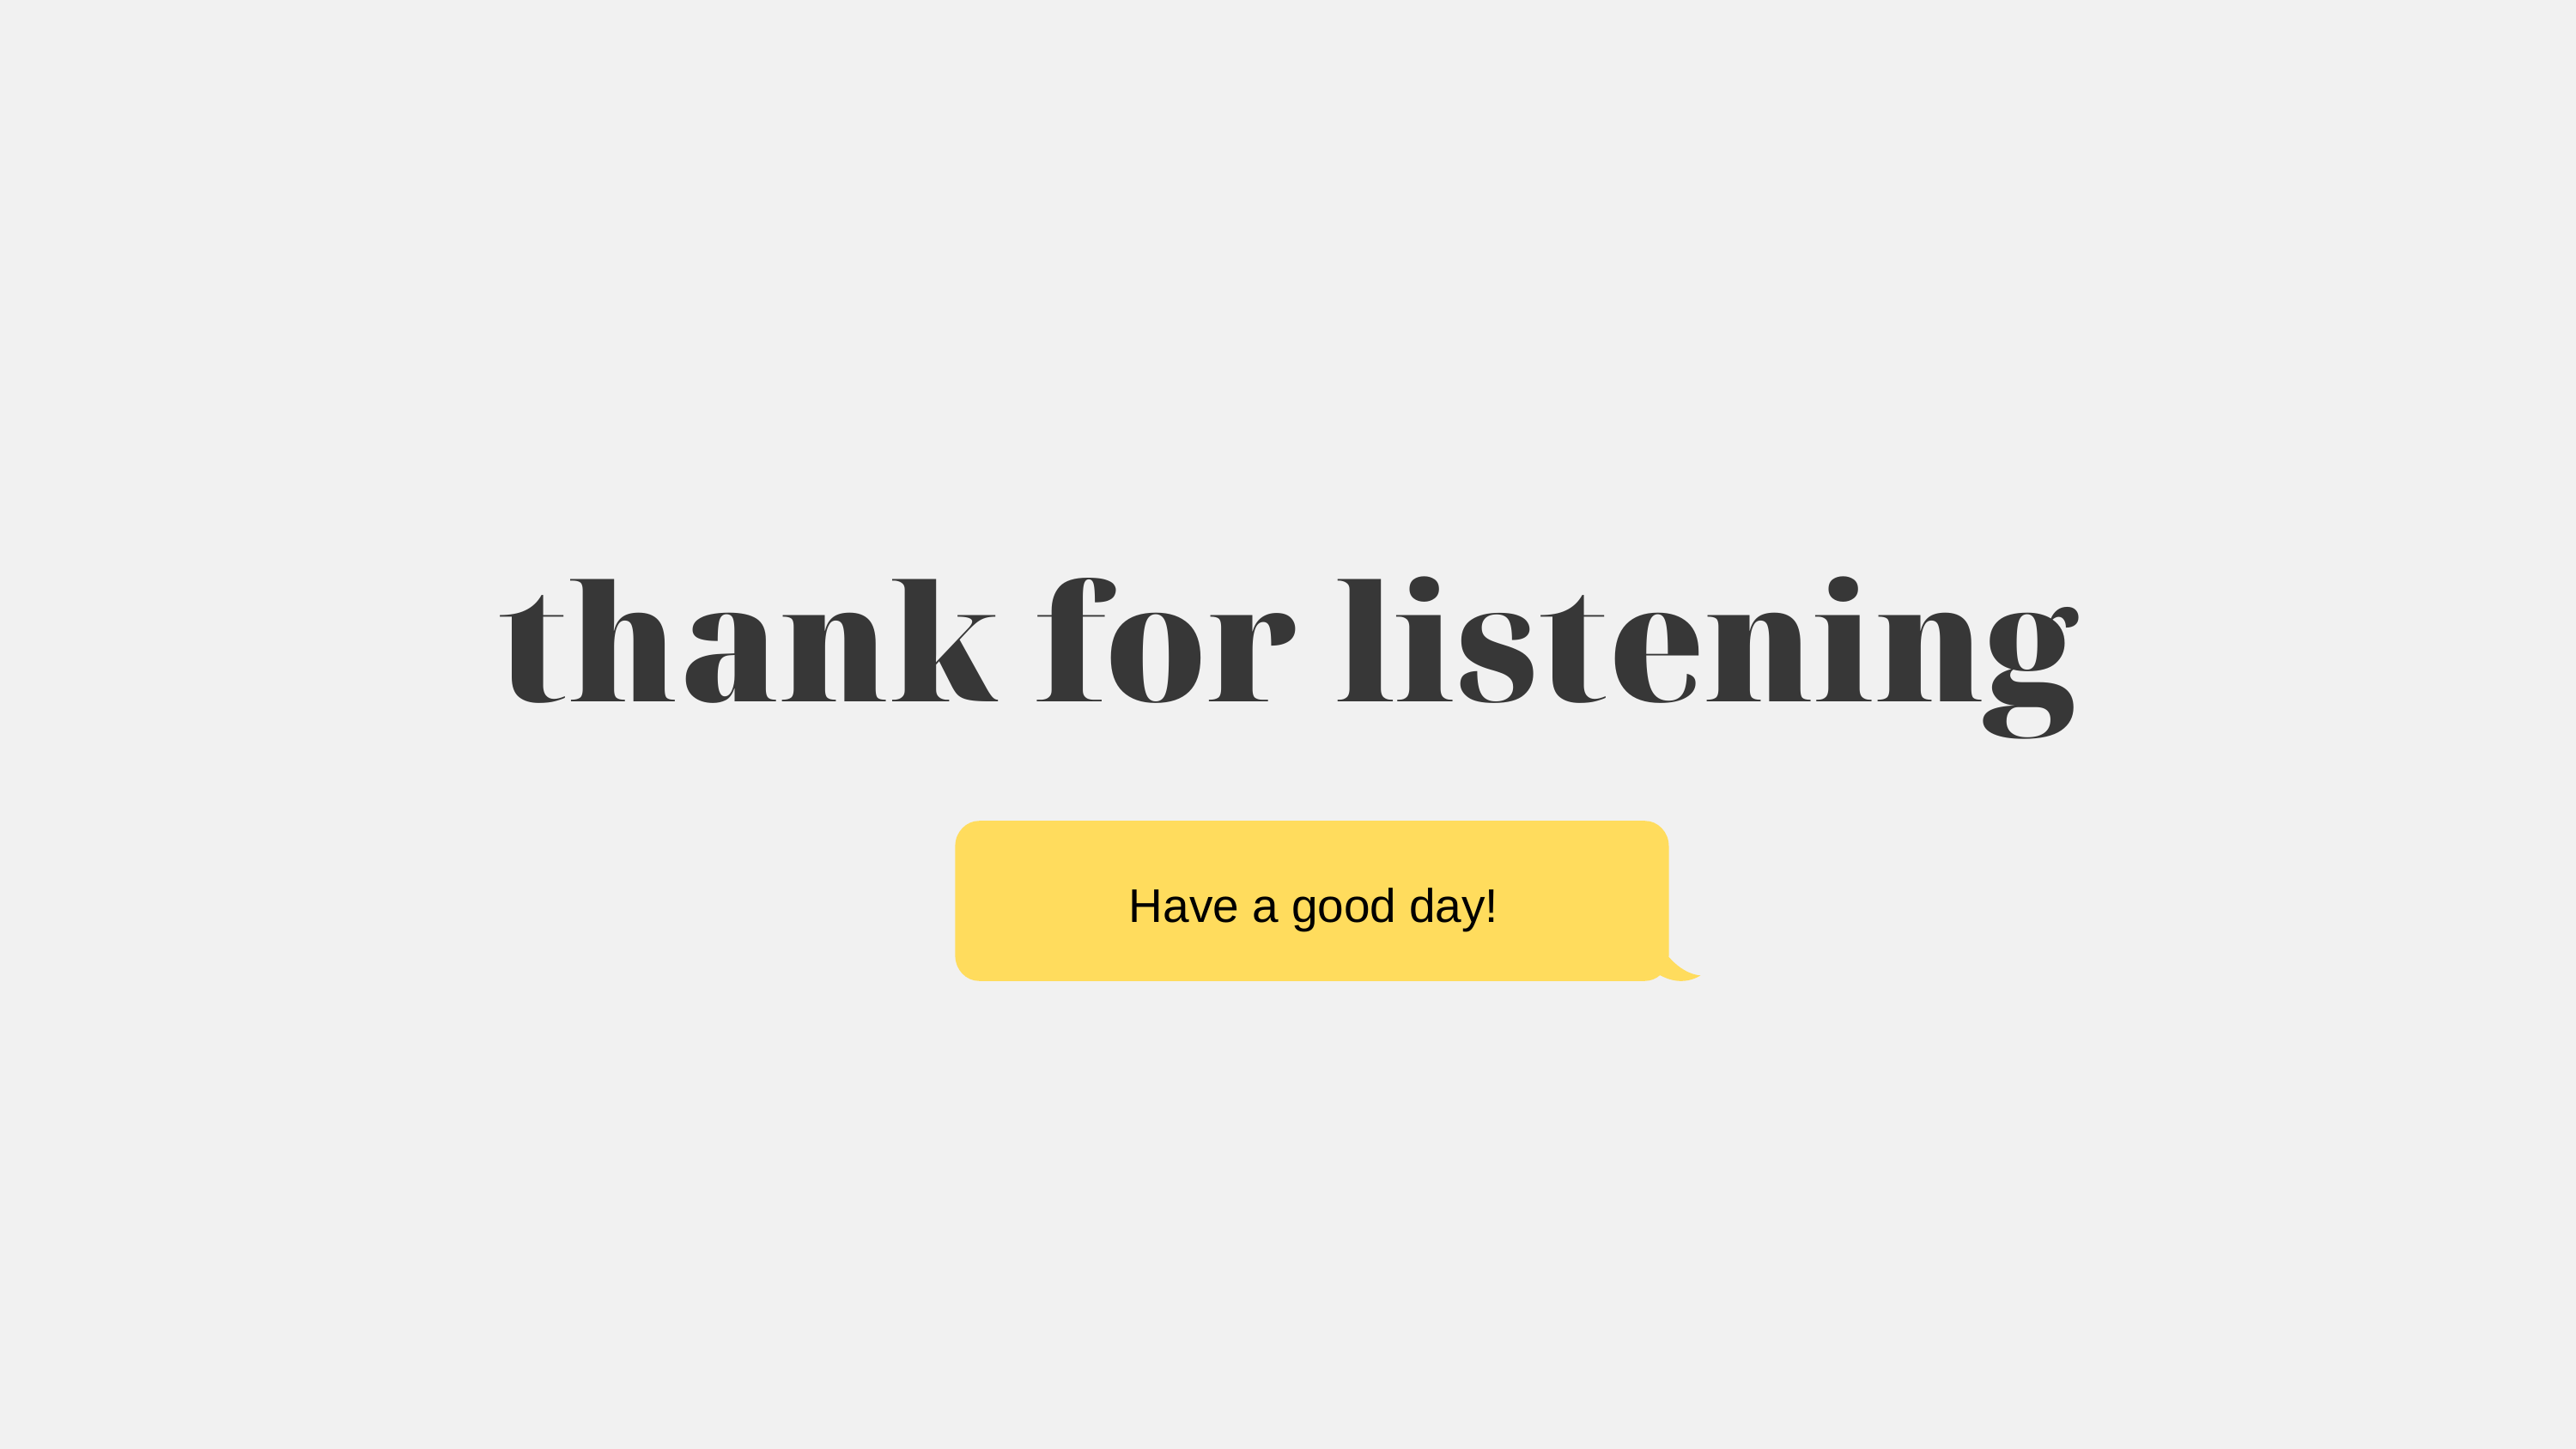

thank for listening

Have a good day!